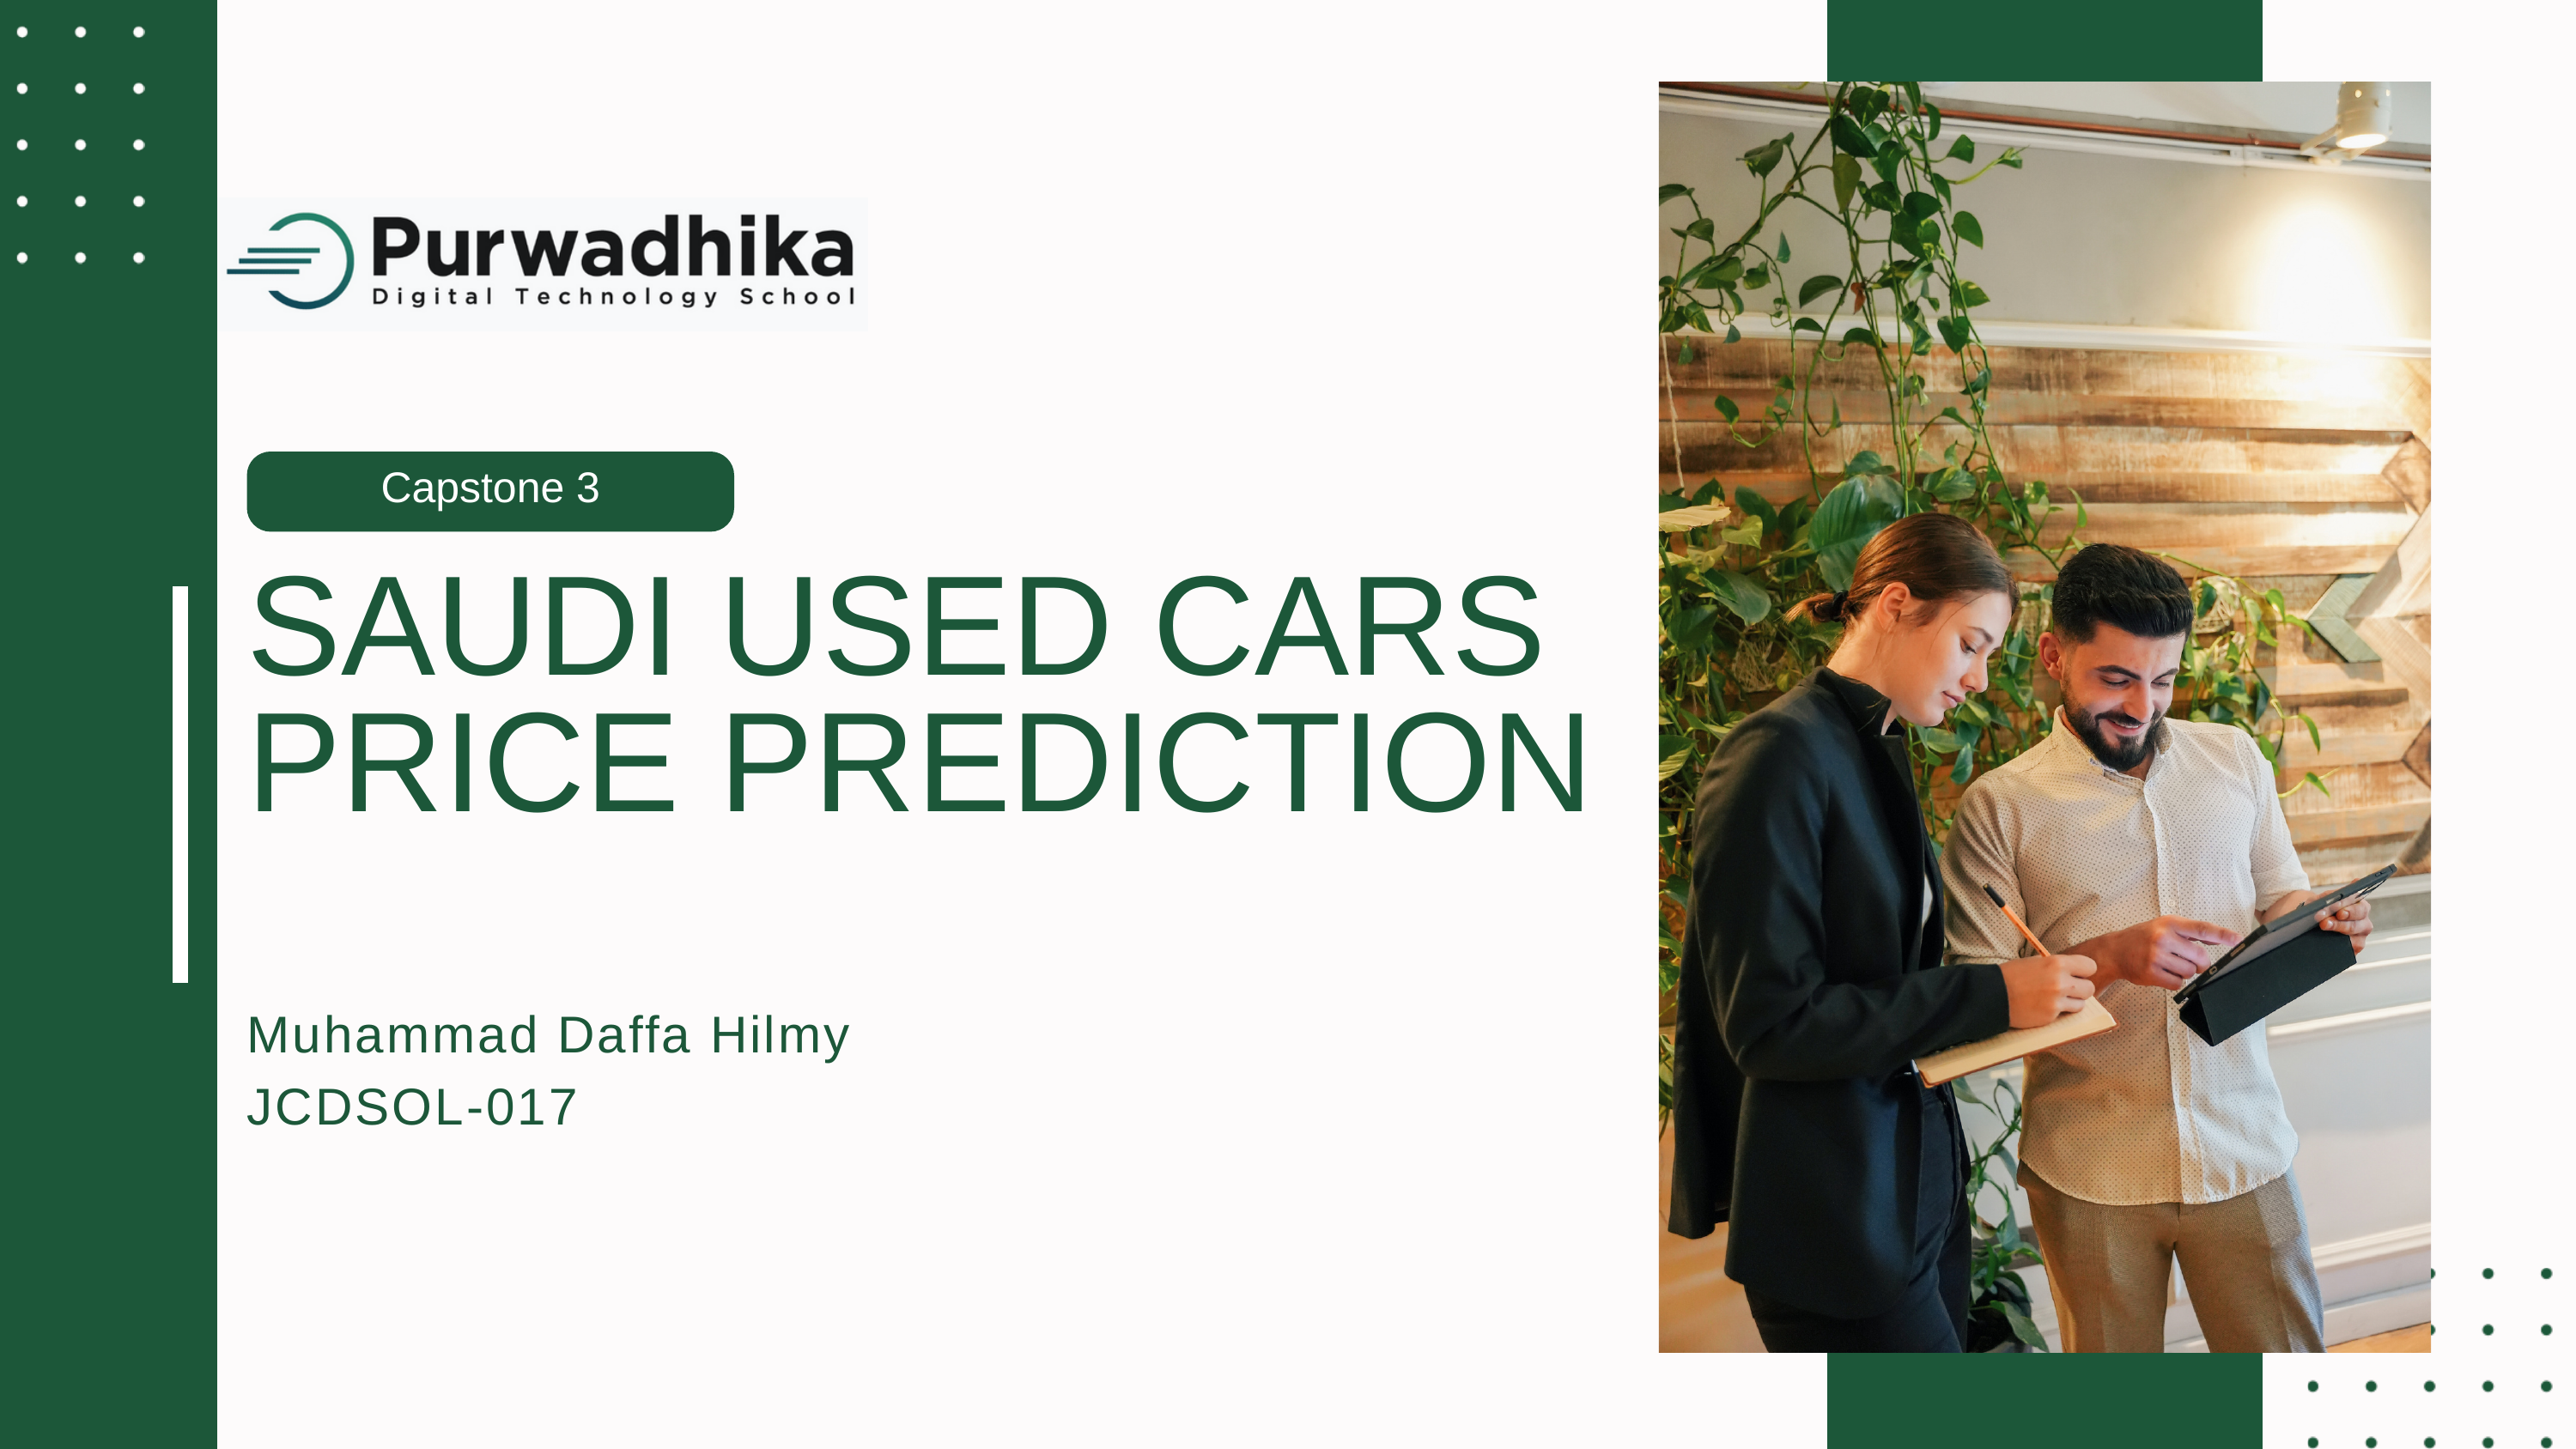

Capstone 3
SAUDI USED CARS PRICE PREDICTION

Muhammad Daffa Hilmy
JCDSOL-017